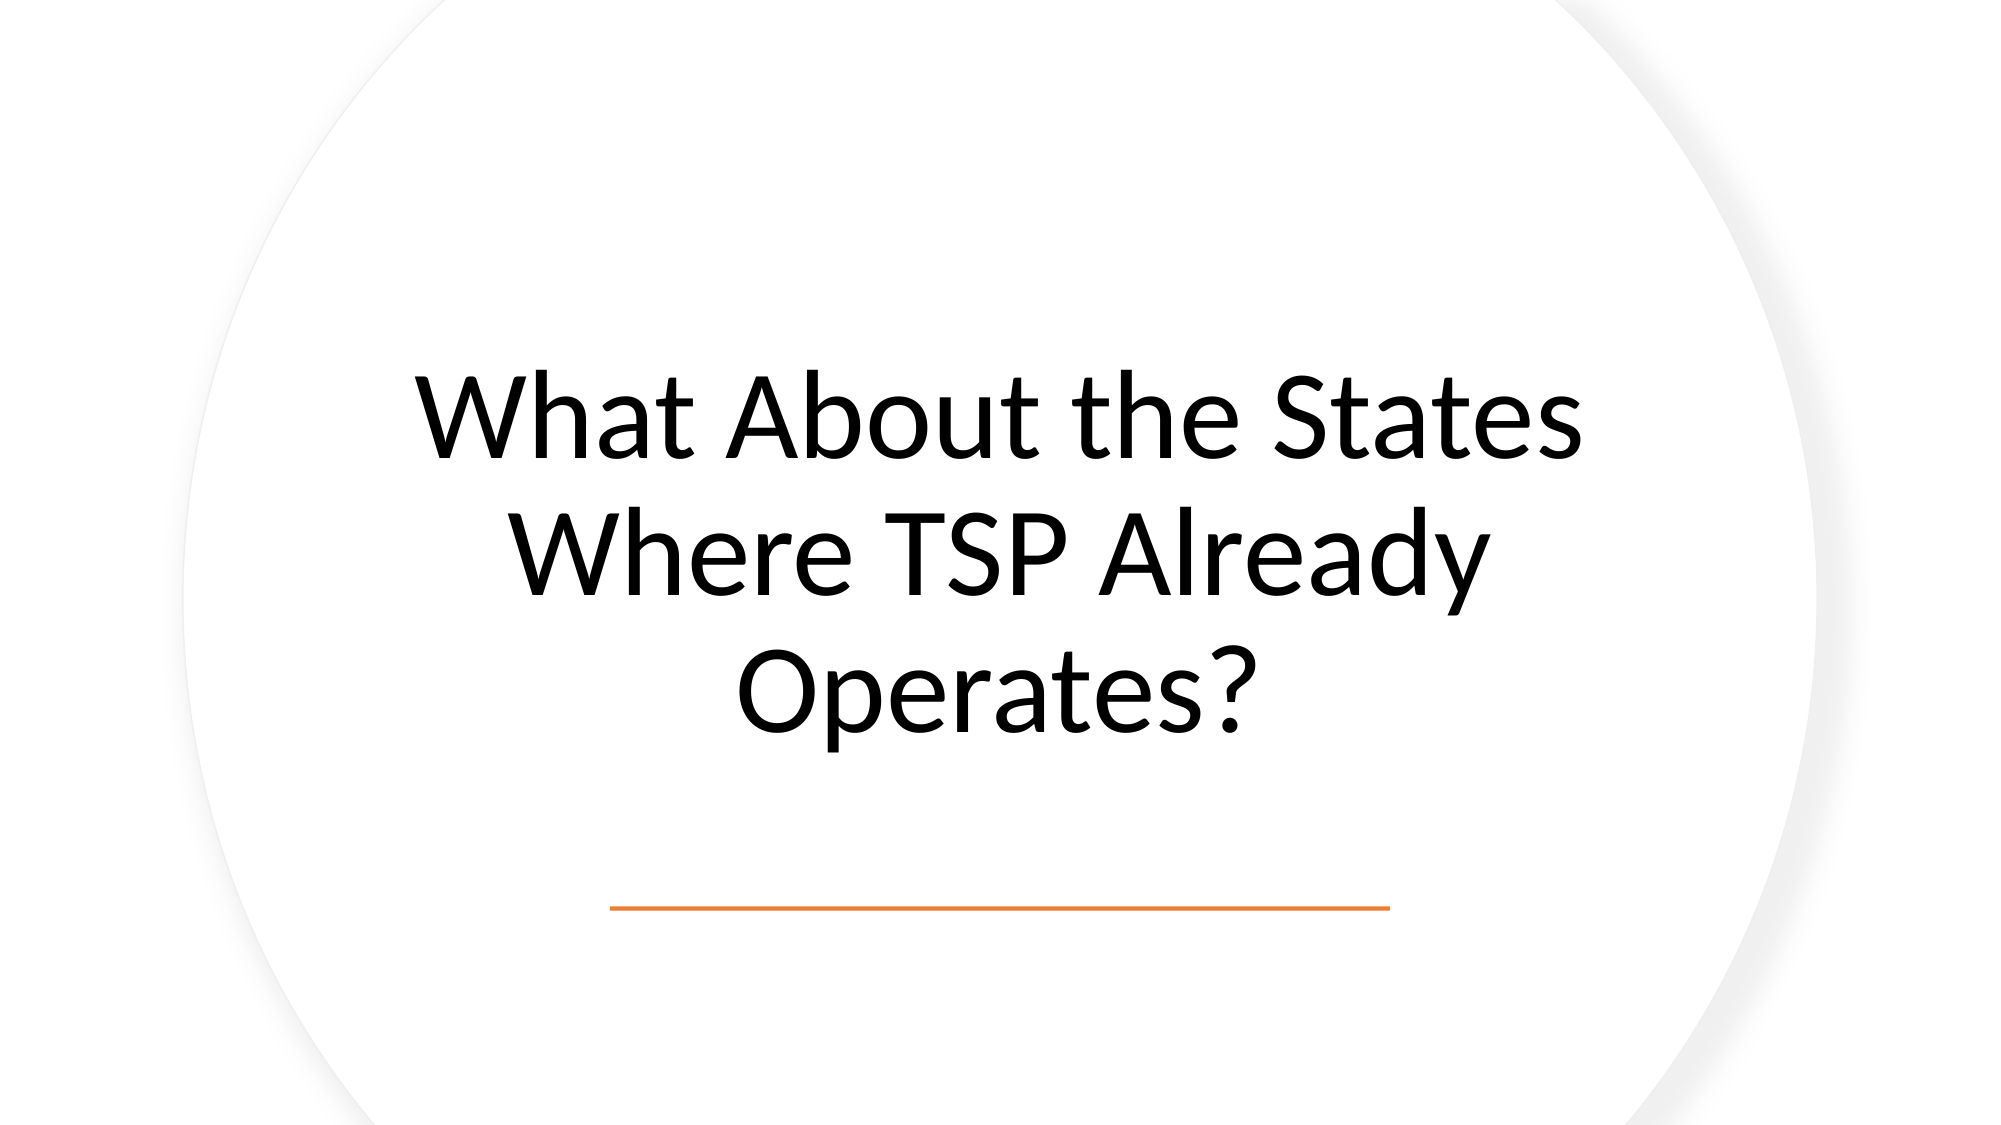

# What About the States Where TSP Already Operates?